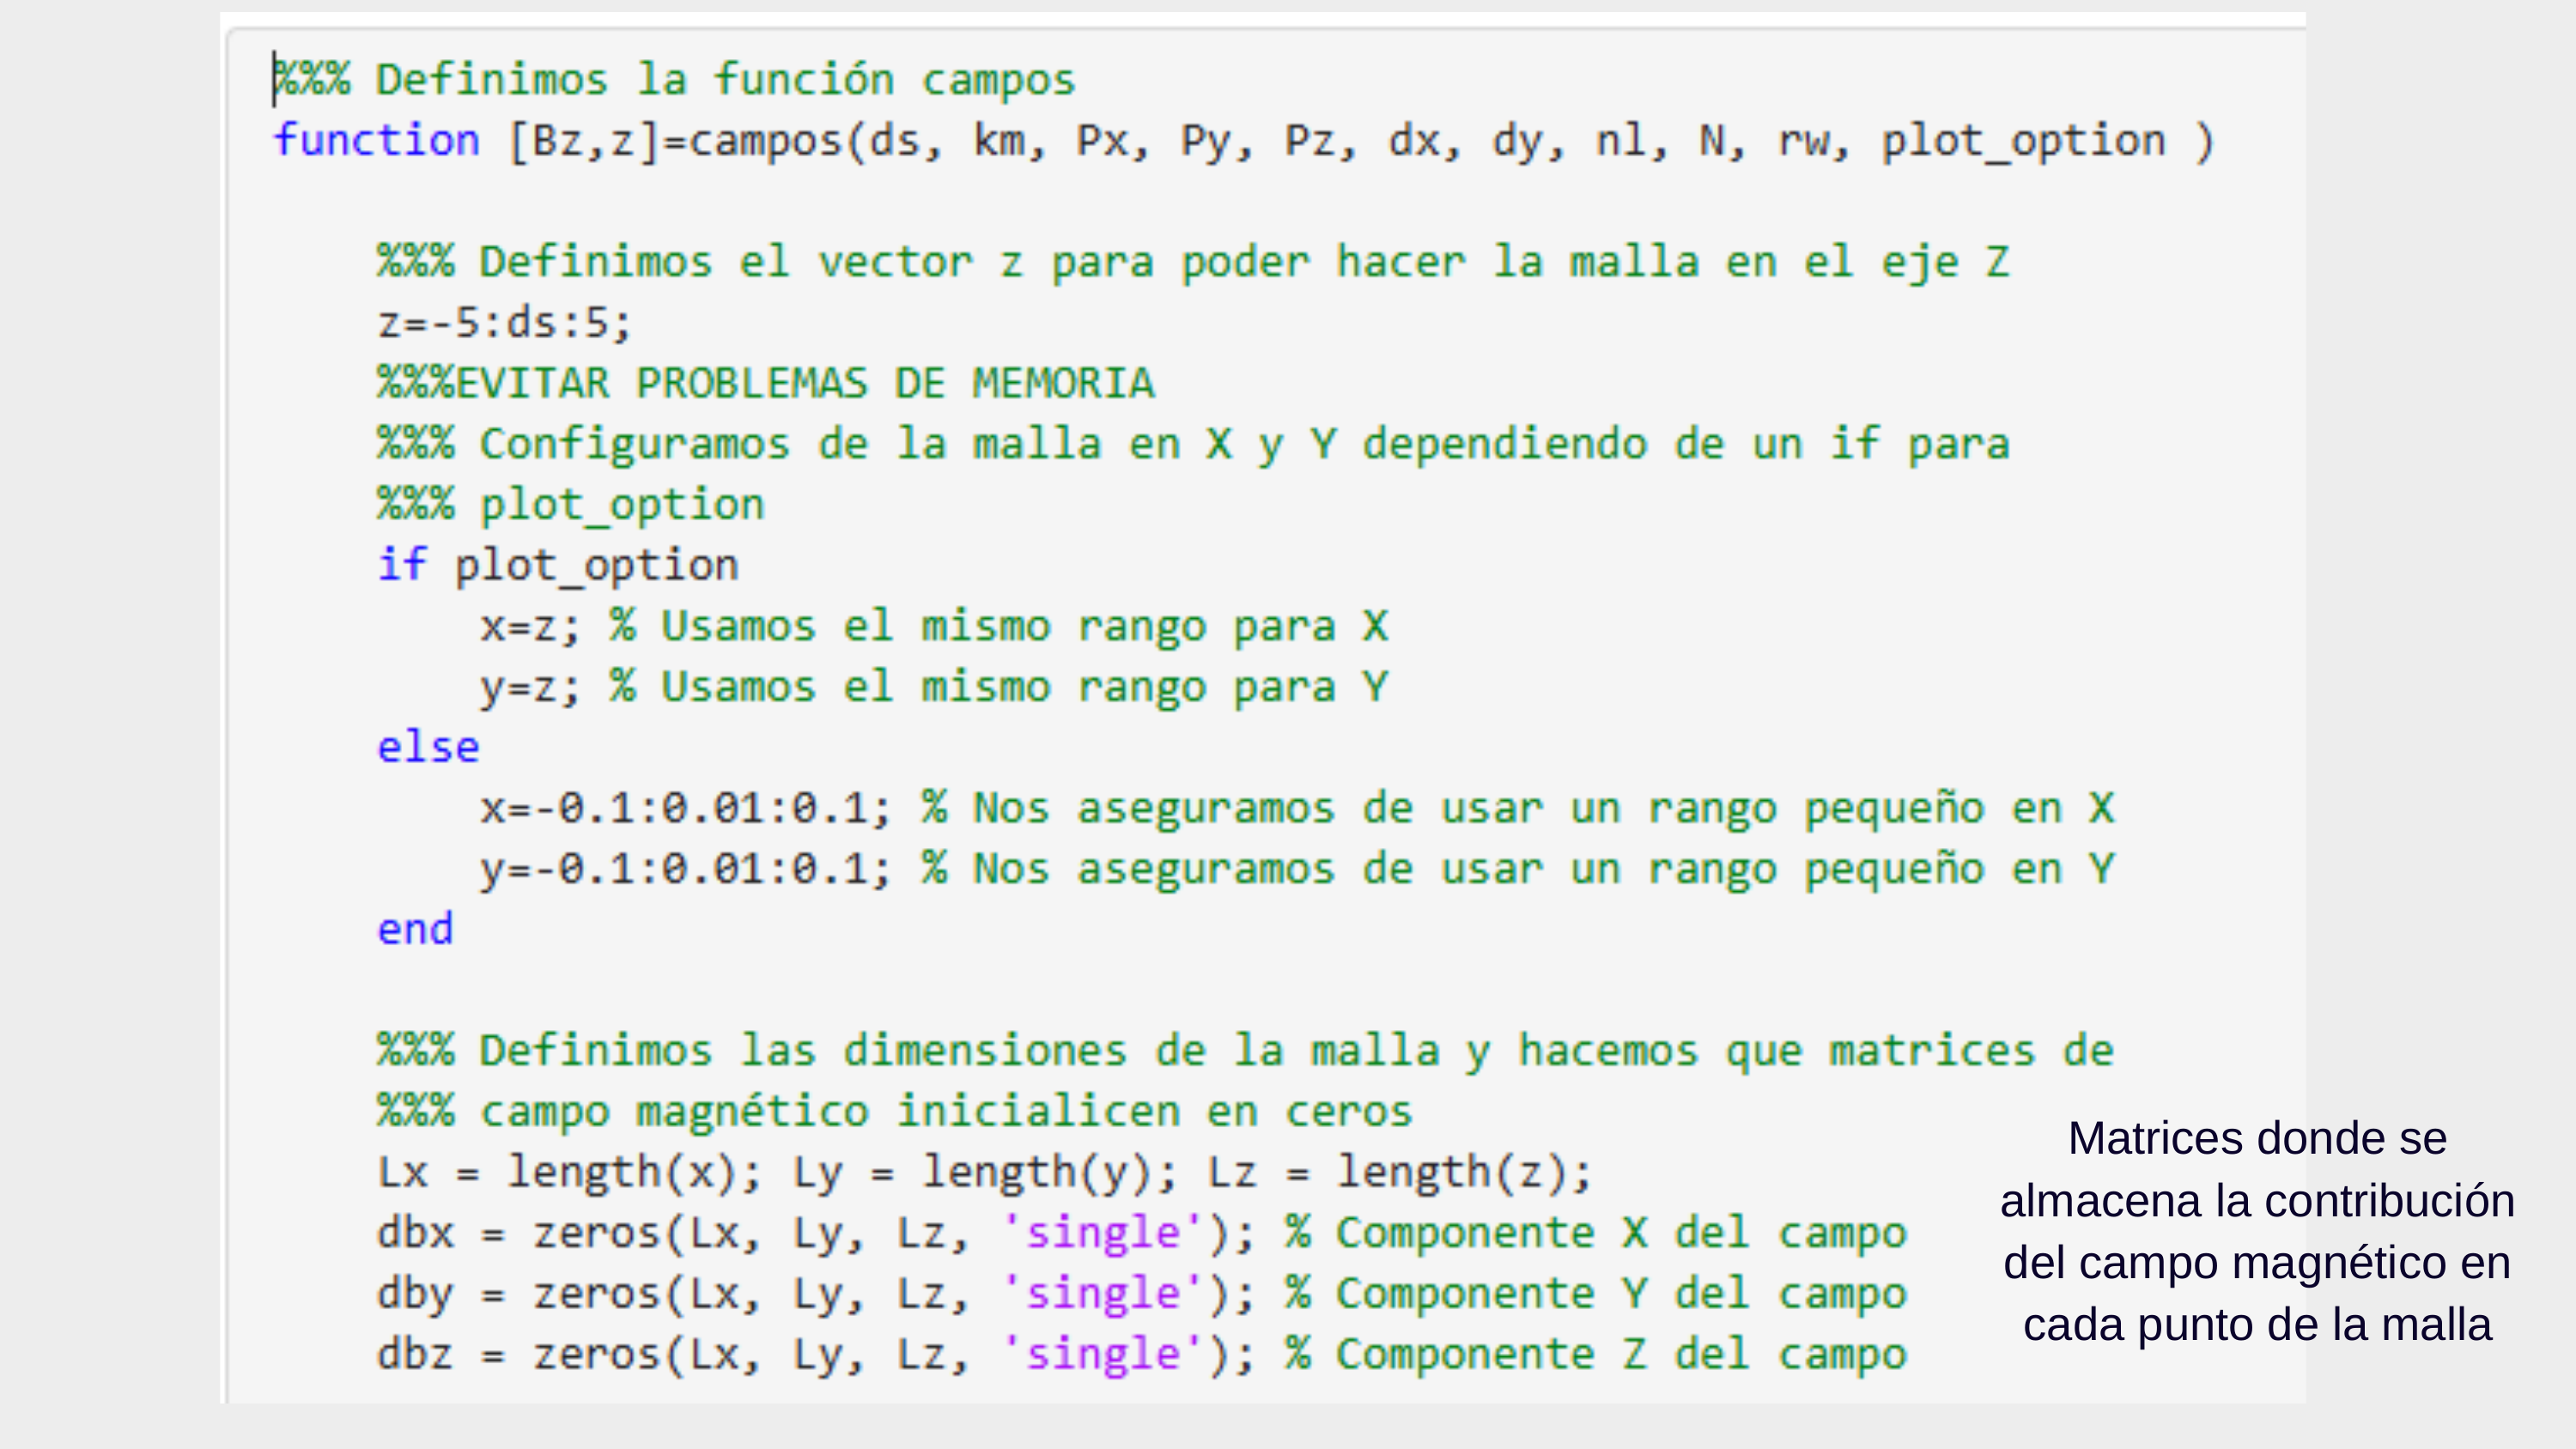

Matrices donde se almacena la contribución del campo magnético en cada punto de la malla